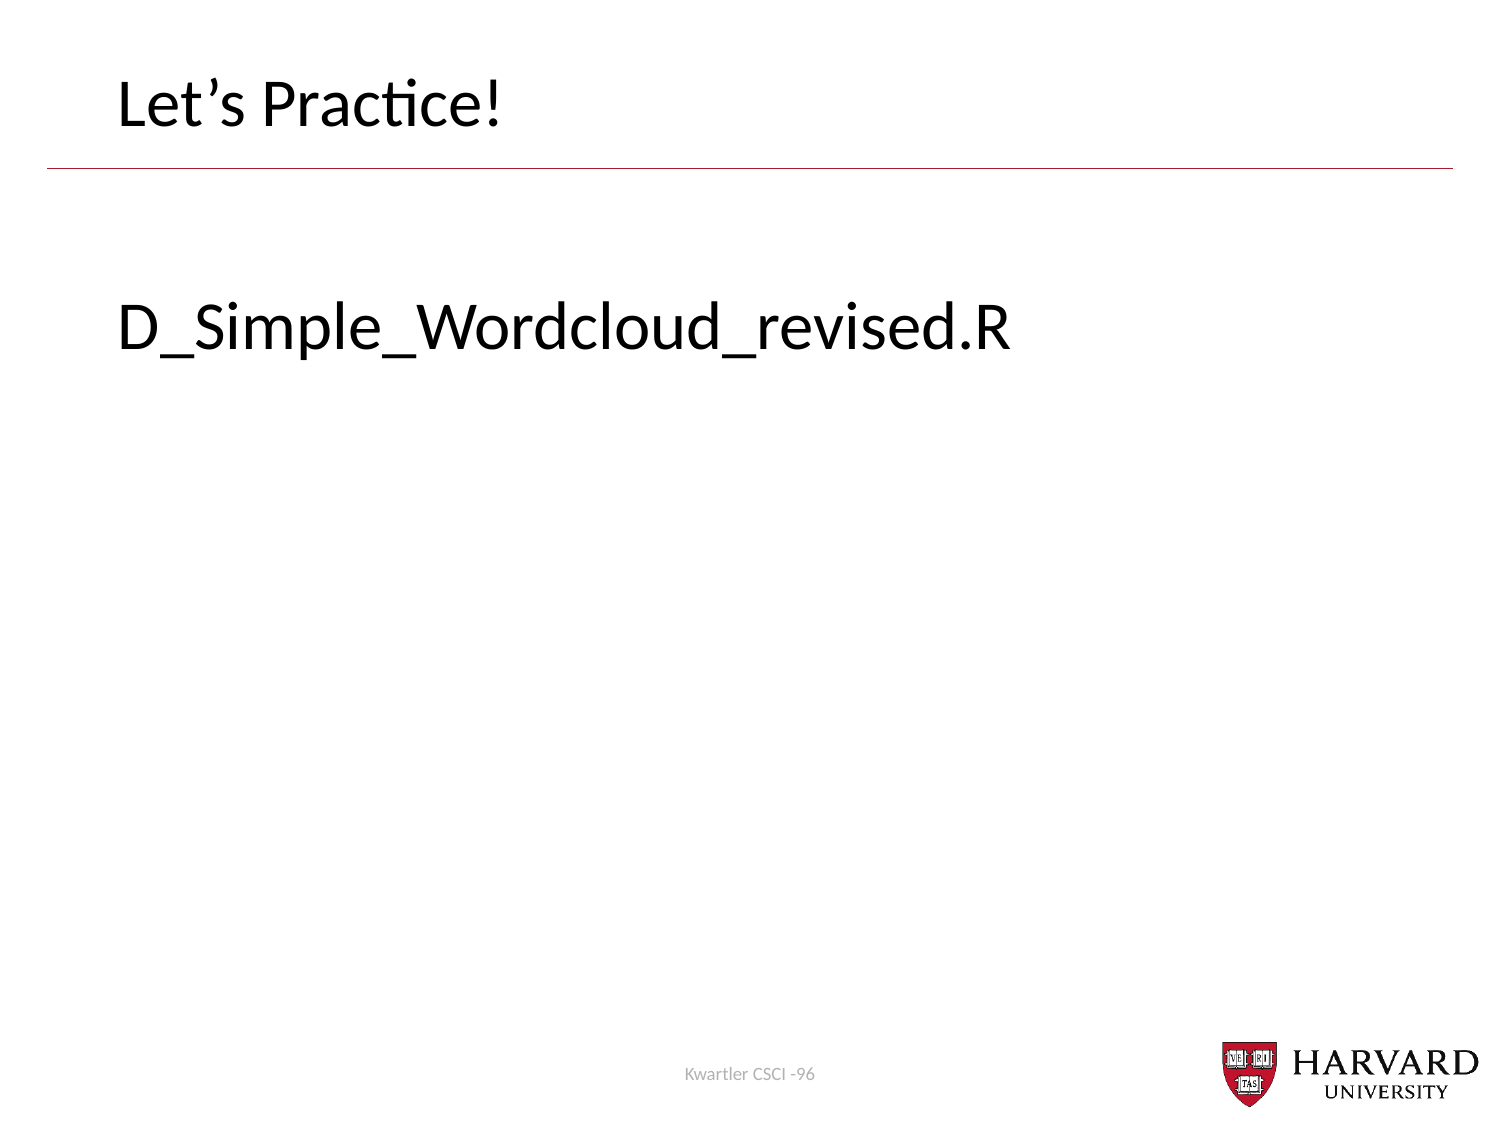

# Let’s Practice!
D_Simple_Wordcloud_revised.R
Kwartler CSCI -96